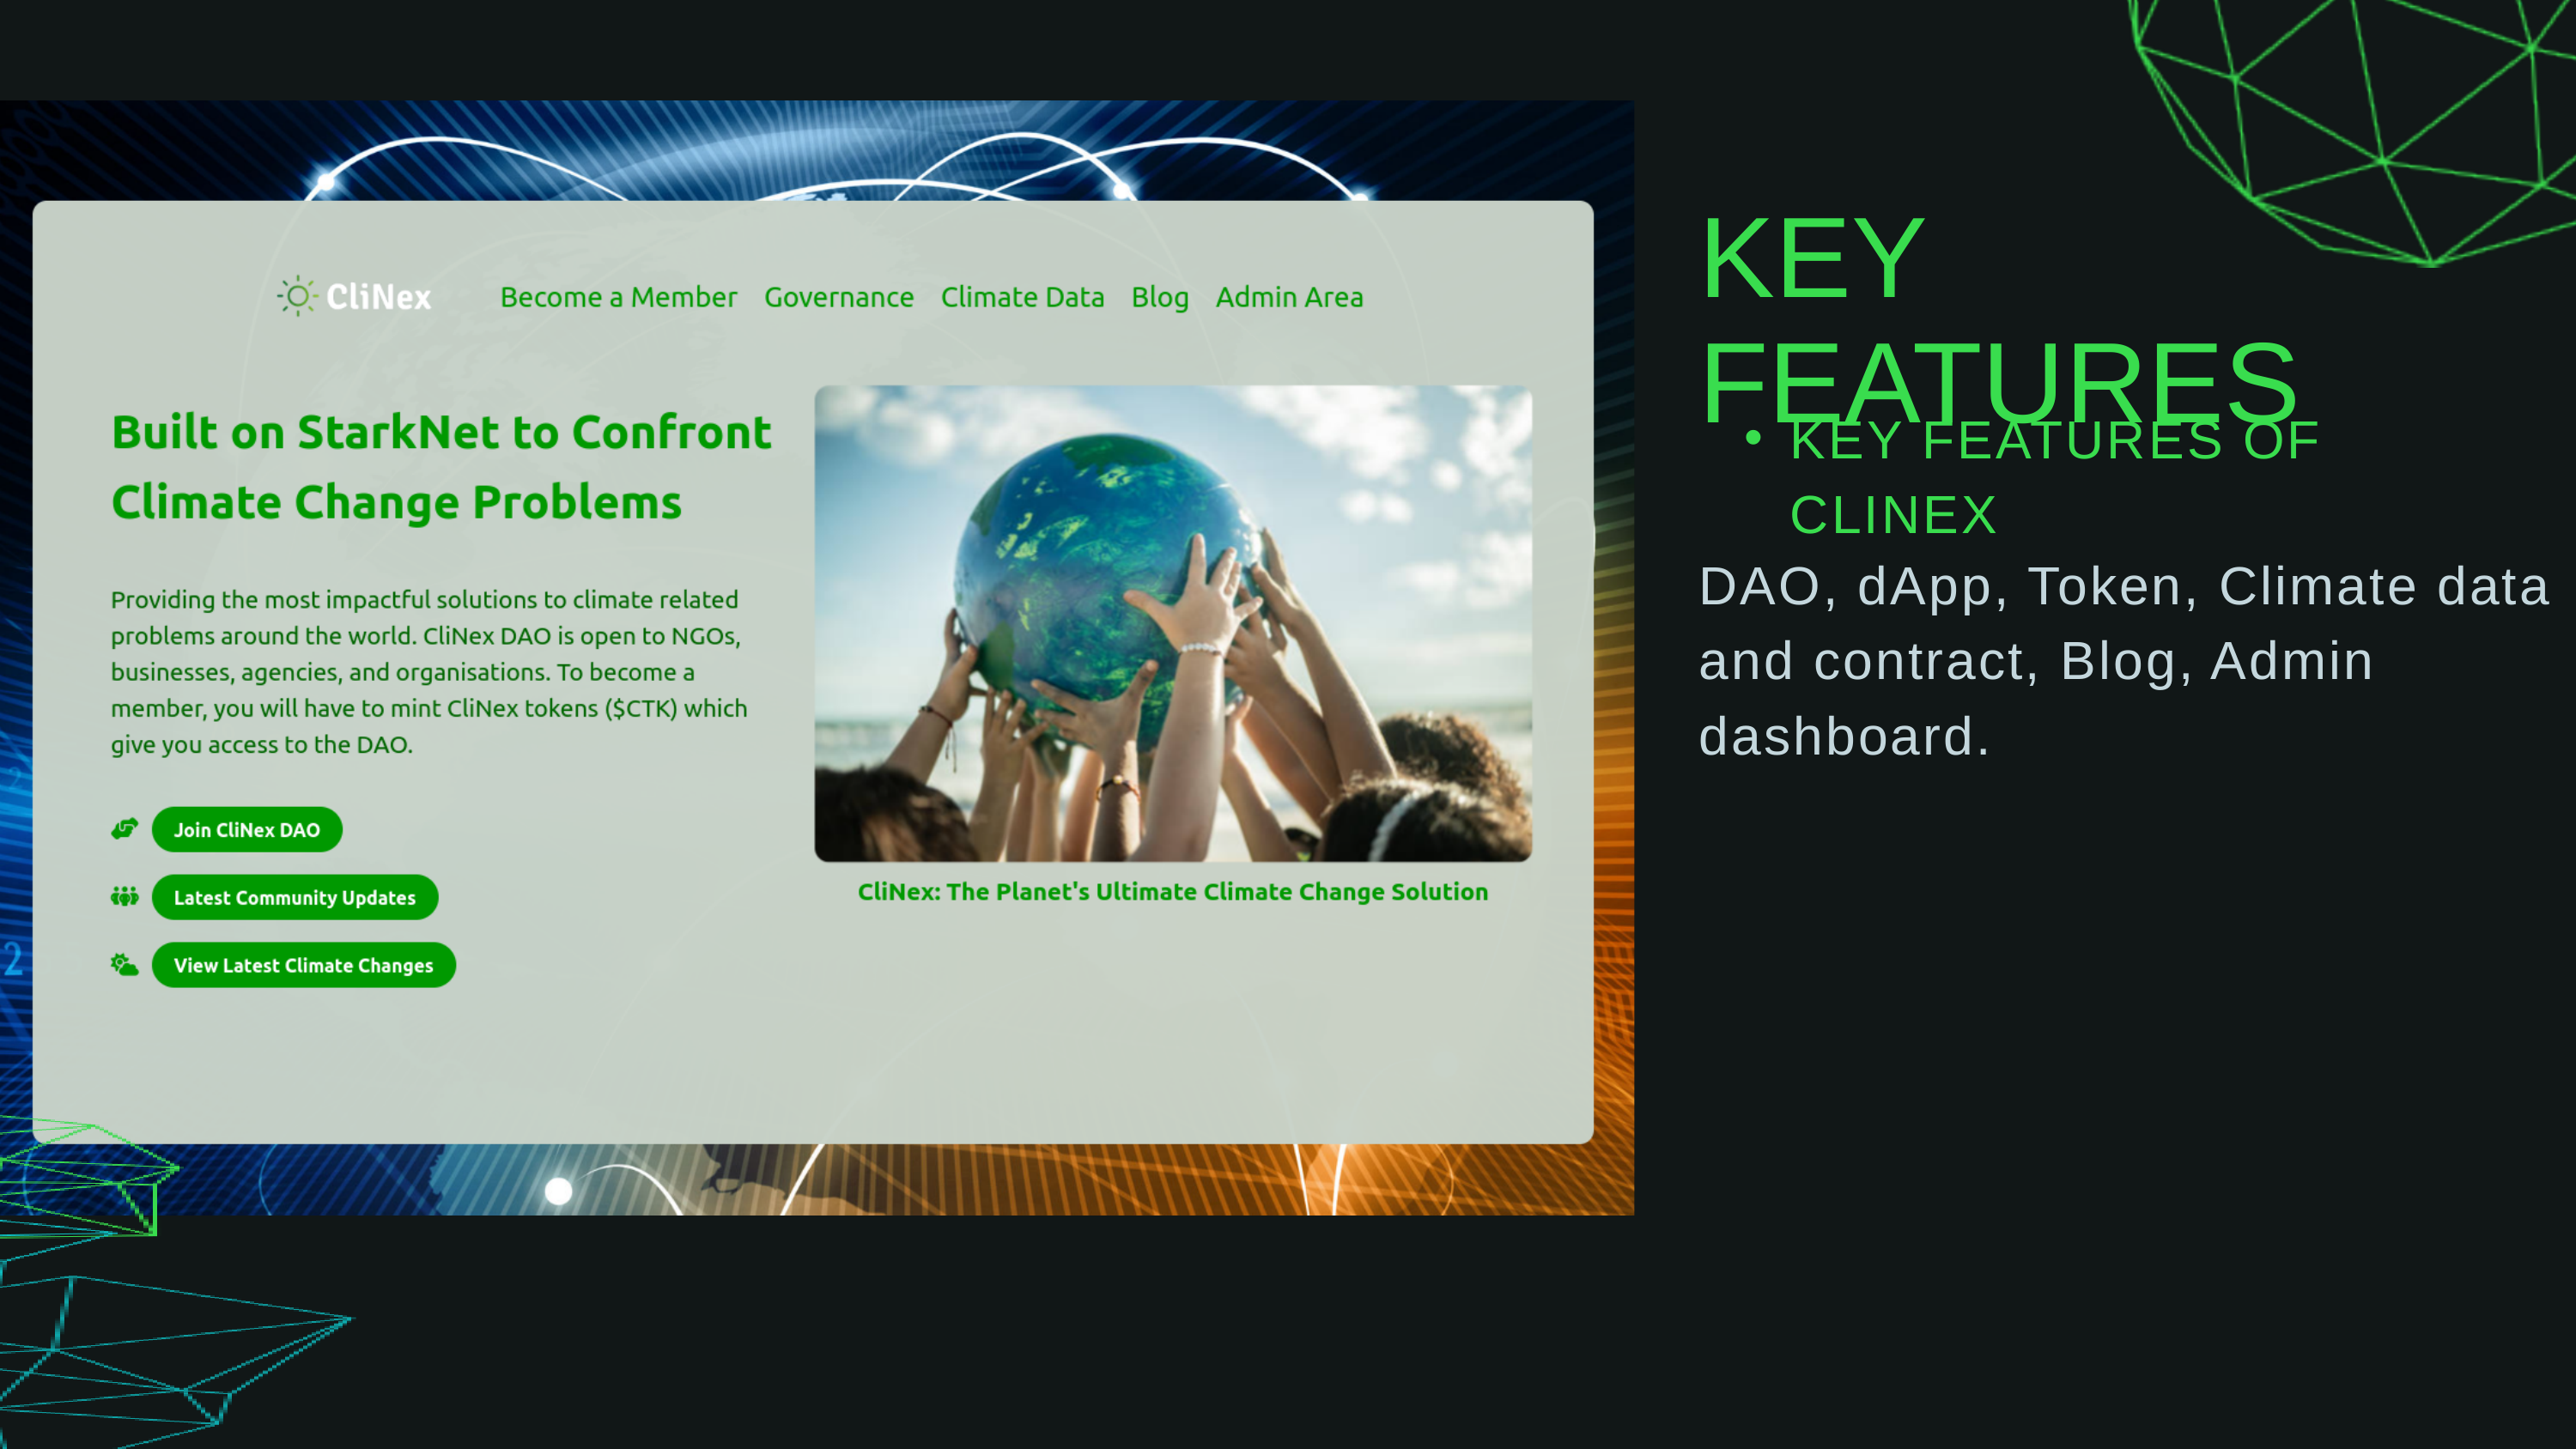

KEY FEATURES
KEY FEATURES OF CLINEX
DAO, dApp, Token, Climate data
and contract, Blog, Admin dashboard.